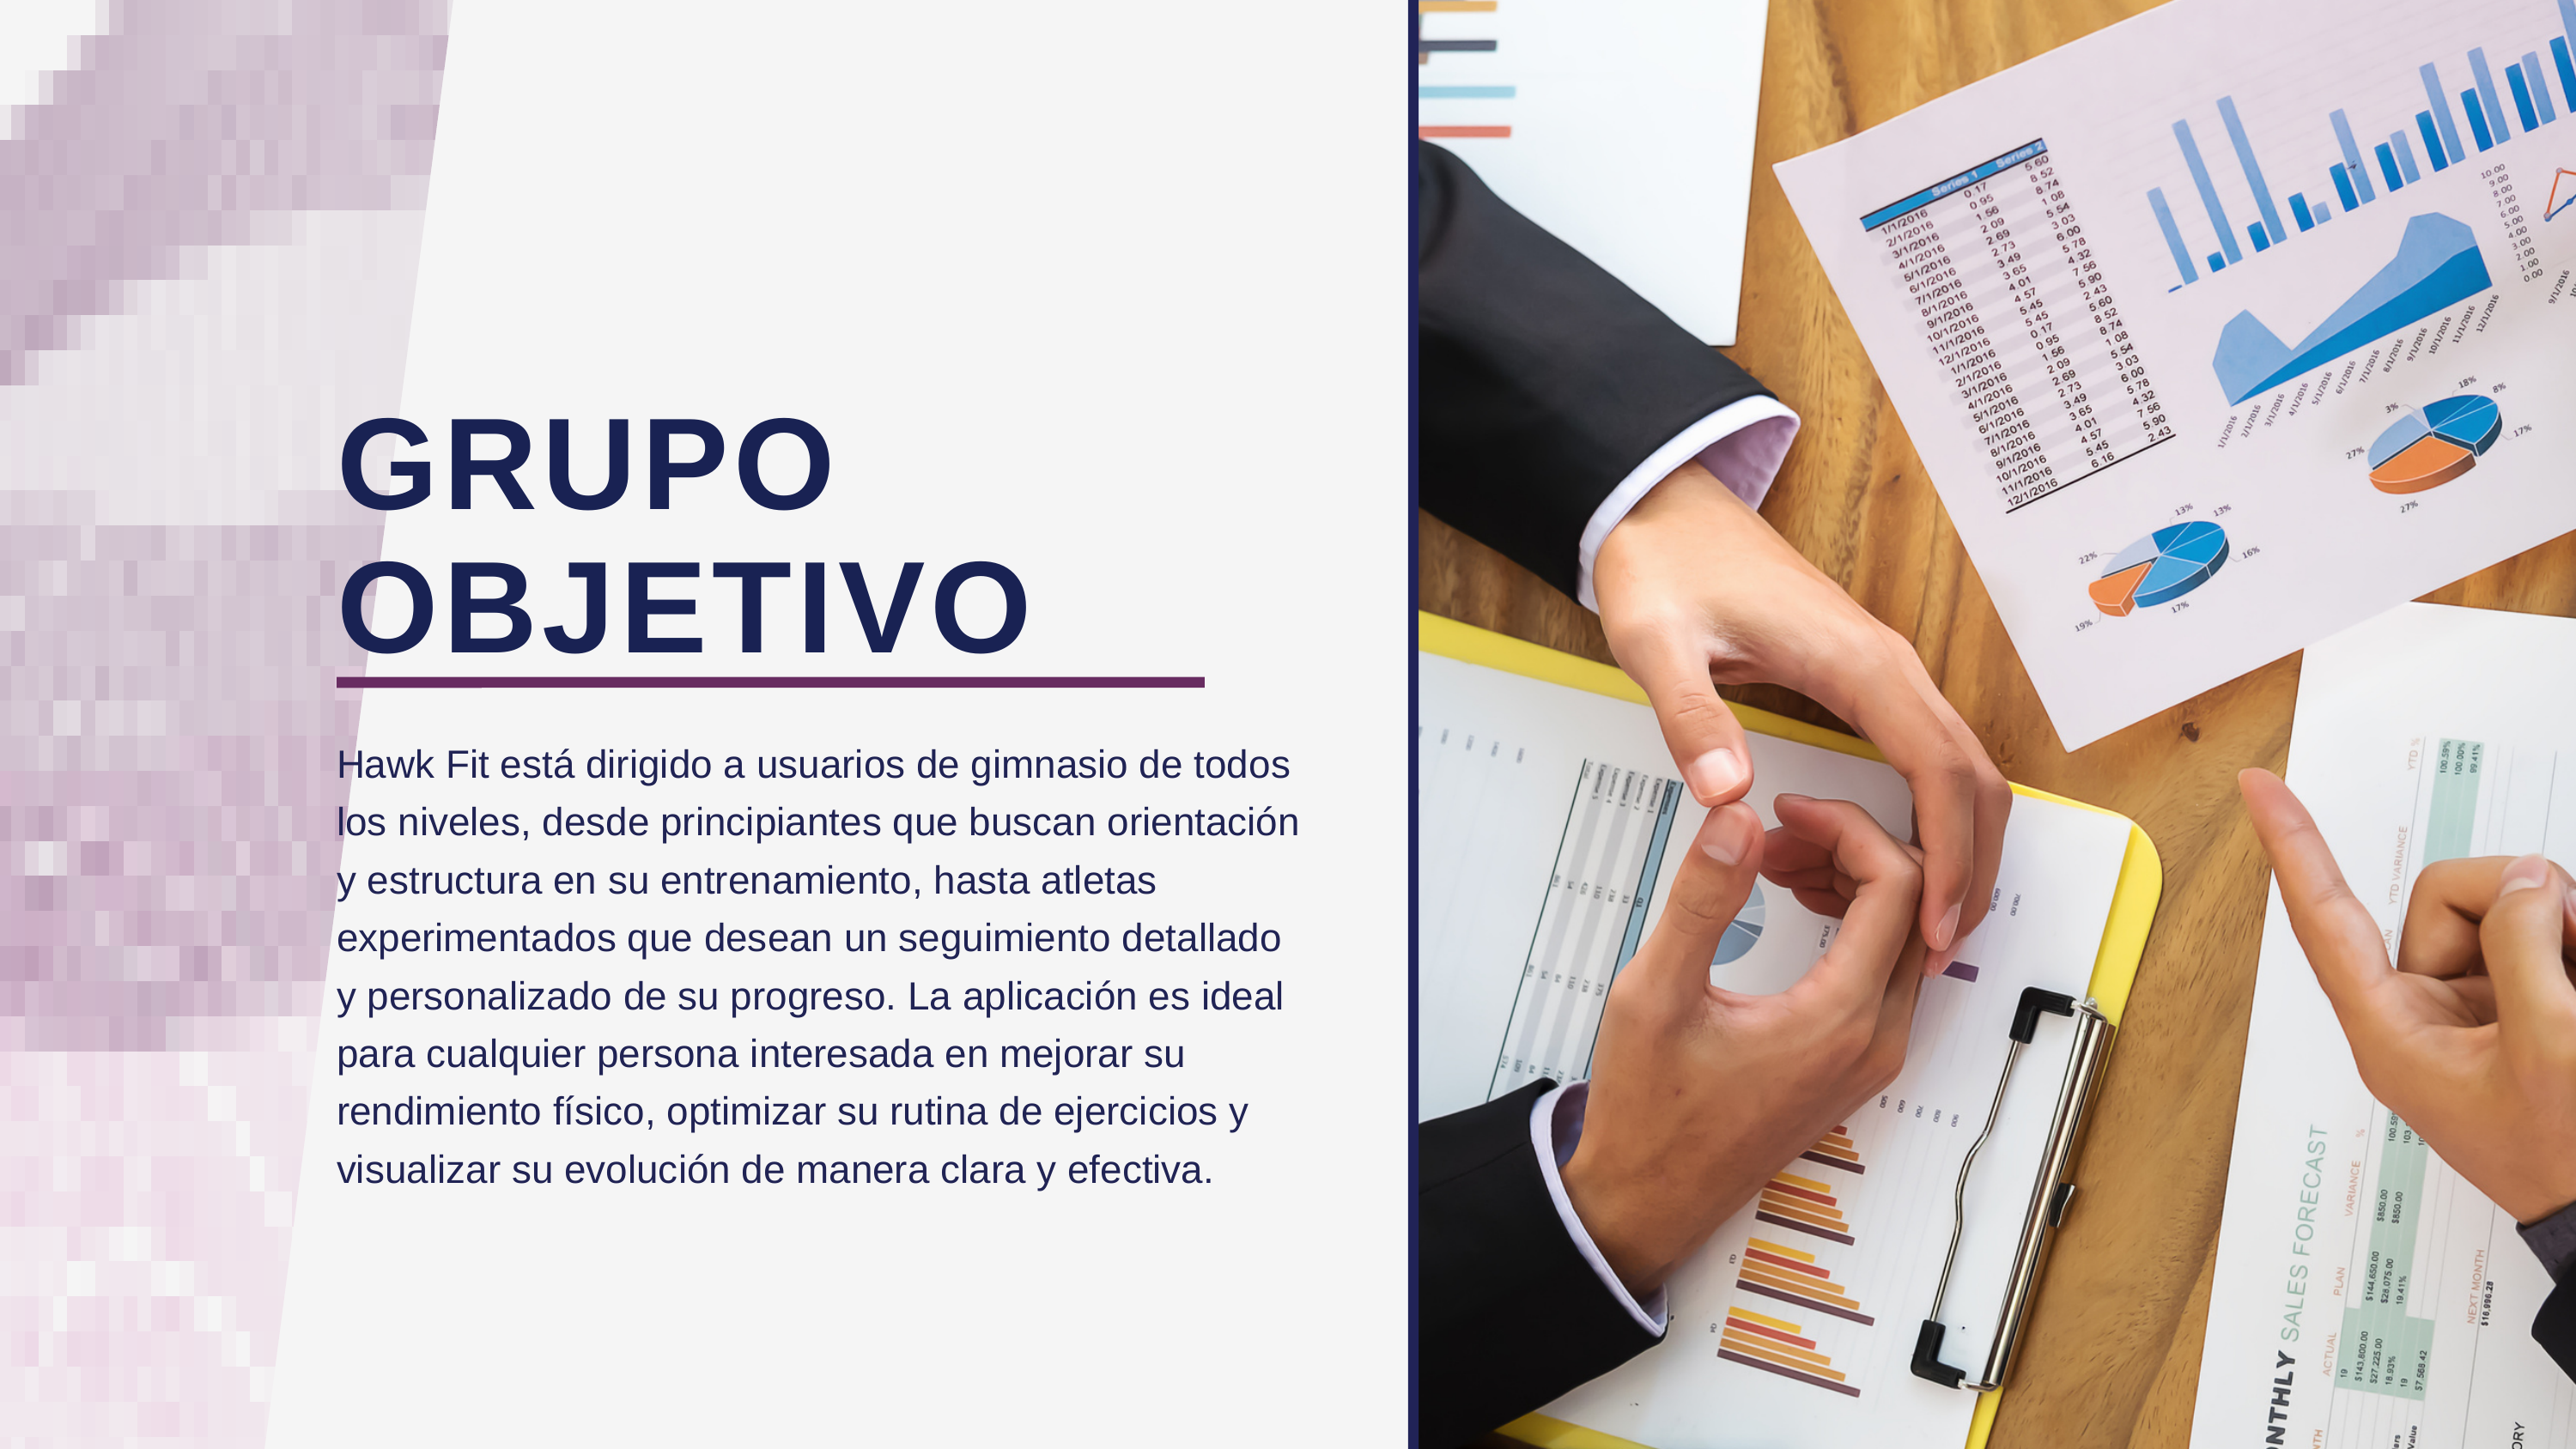

GRUPO OBJETIVO

Hawk Fit está dirigido a usuarios de gimnasio de todos los niveles, desde principiantes que buscan orientación y estructura en su entrenamiento, hasta atletas experimentados que desean un seguimiento detallado y personalizado de su progreso. La aplicación es ideal para cualquier persona interesada en mejorar su rendimiento físico, optimizar su rutina de ejercicios y visualizar su evolución de manera clara y efectiva.